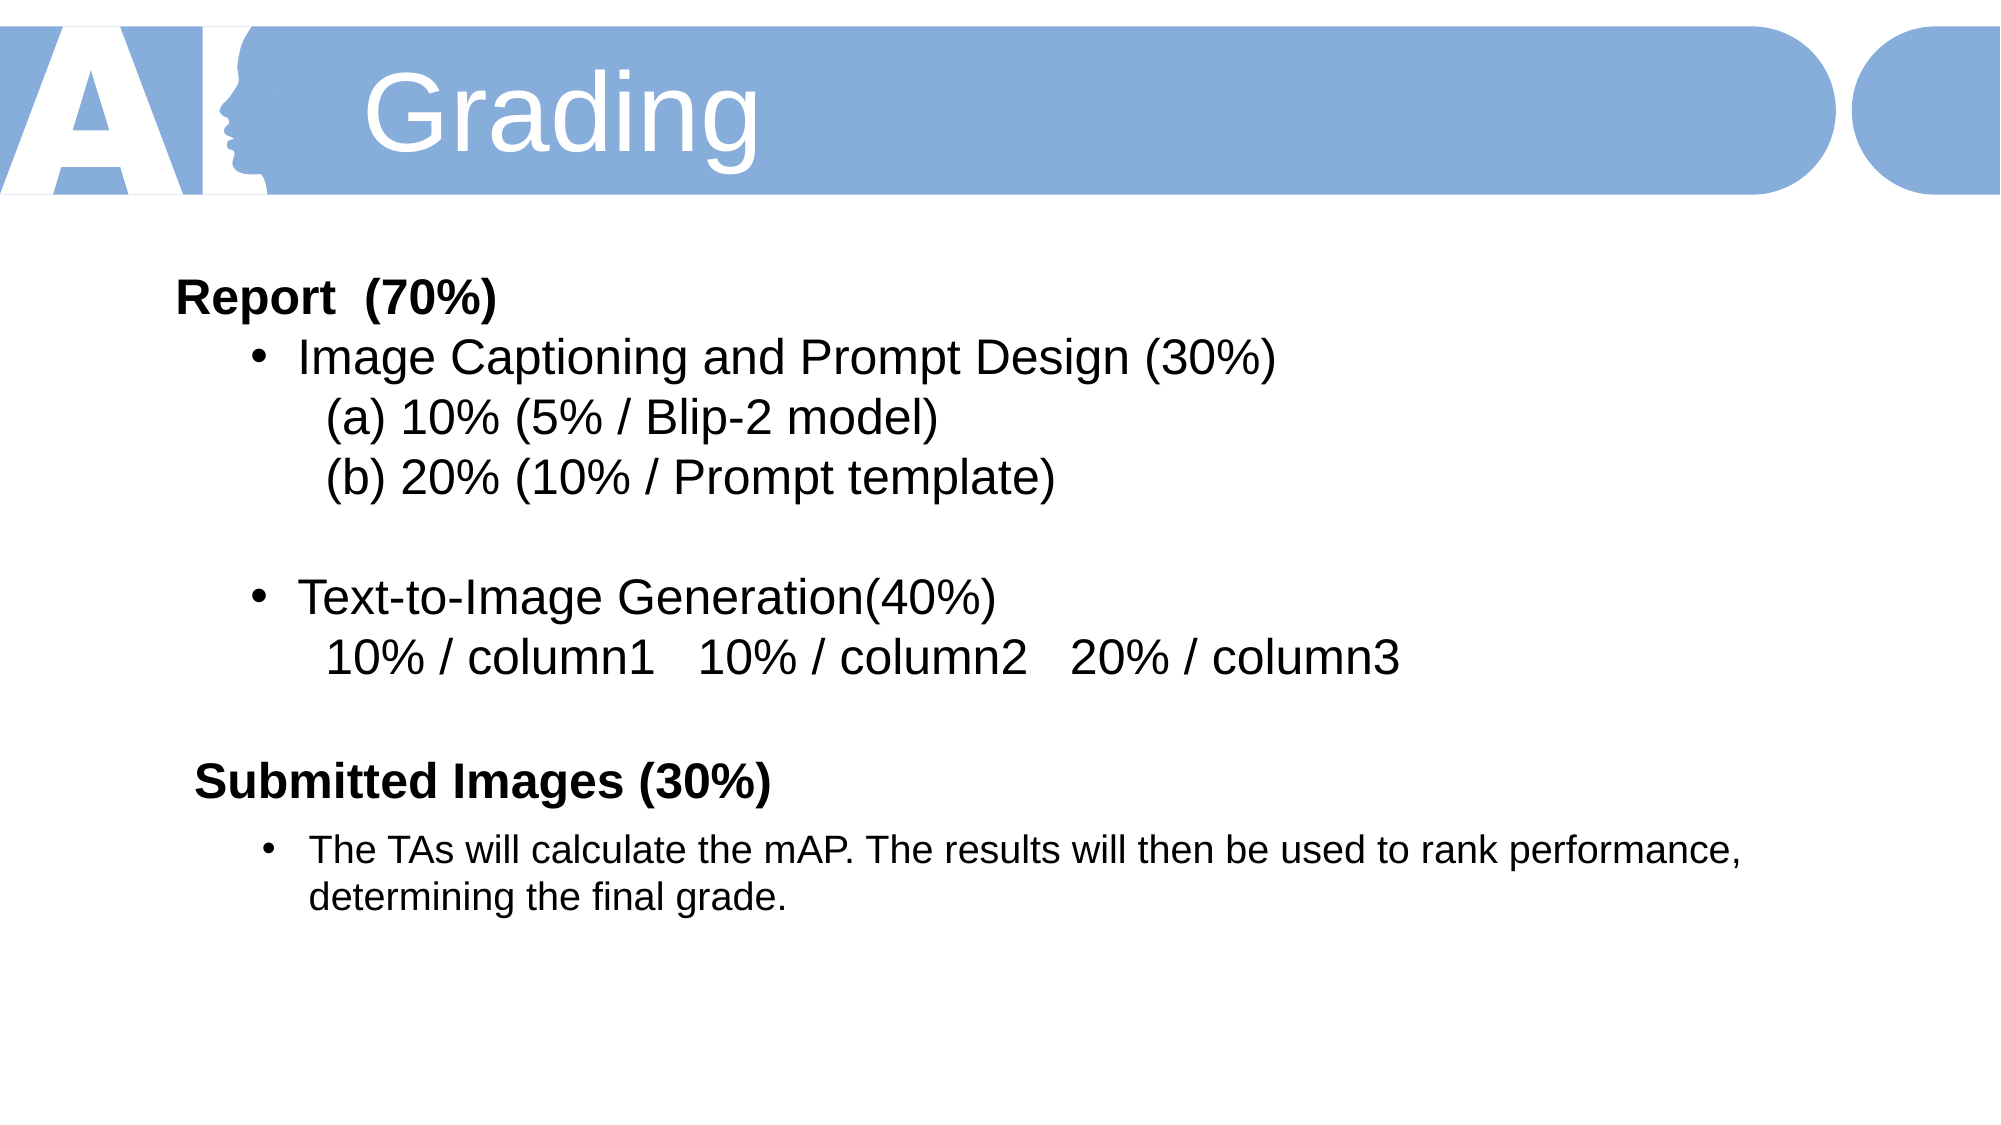

Grading
Report  (70%)
Image Captioning and Prompt Design (30%)
(a) 10% (5% / Blip-2 model)
(b) 20% (10% / Prompt template)
Text-to-Image Generation(40%)
10% / column1   10% / column2   20% / column3

Submitted Images (30%)
The TAs will calculate the mAP. The results will then be used to rank performance, determining the final grade.